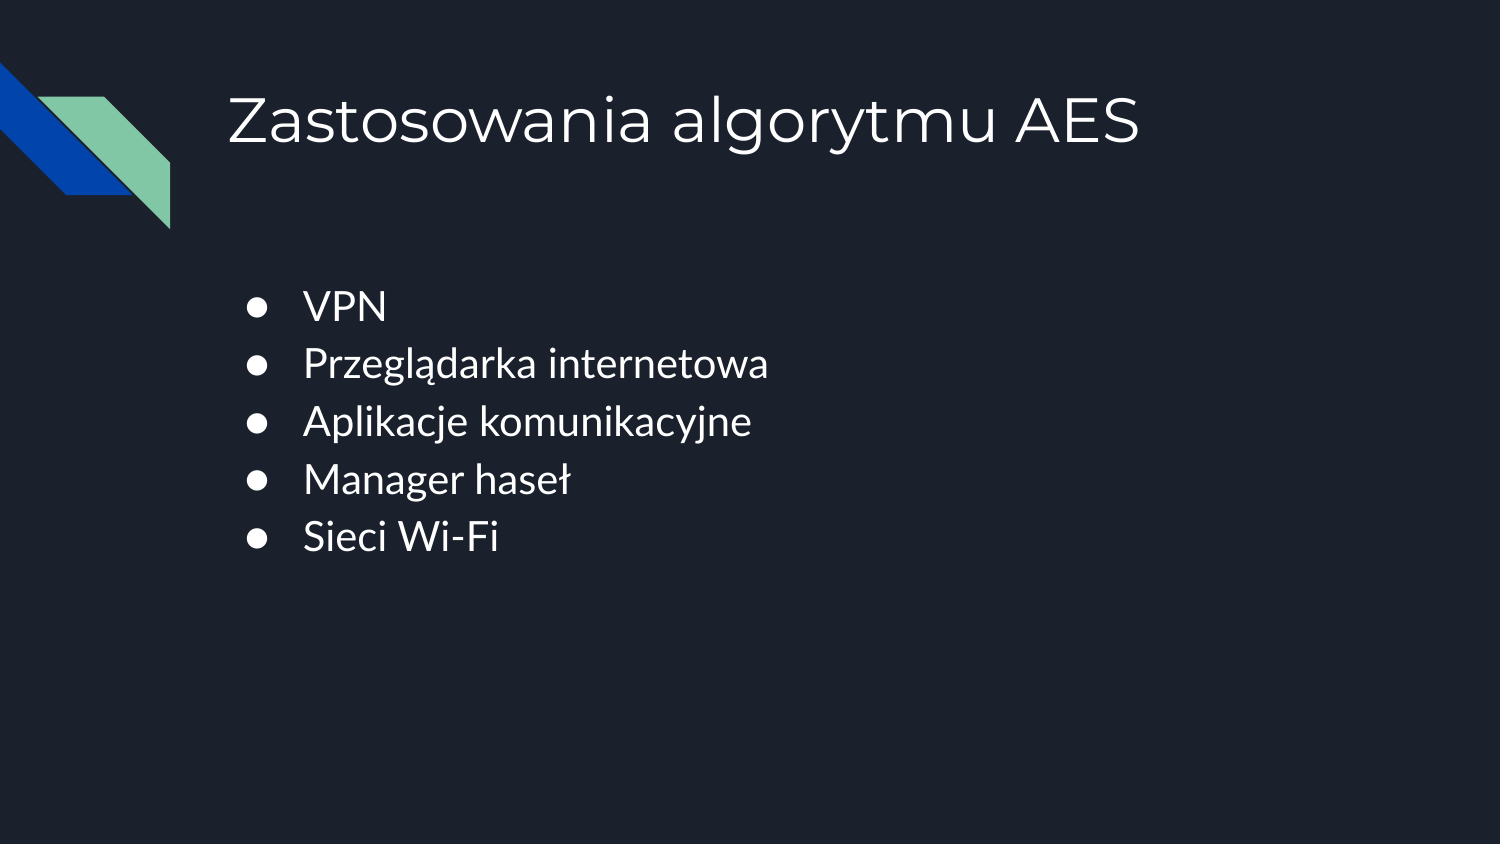

# Zastosowania algorytmu AES
VPN
Przeglądarka internetowa
Aplikacje komunikacyjne
Manager haseł
Sieci Wi-Fi